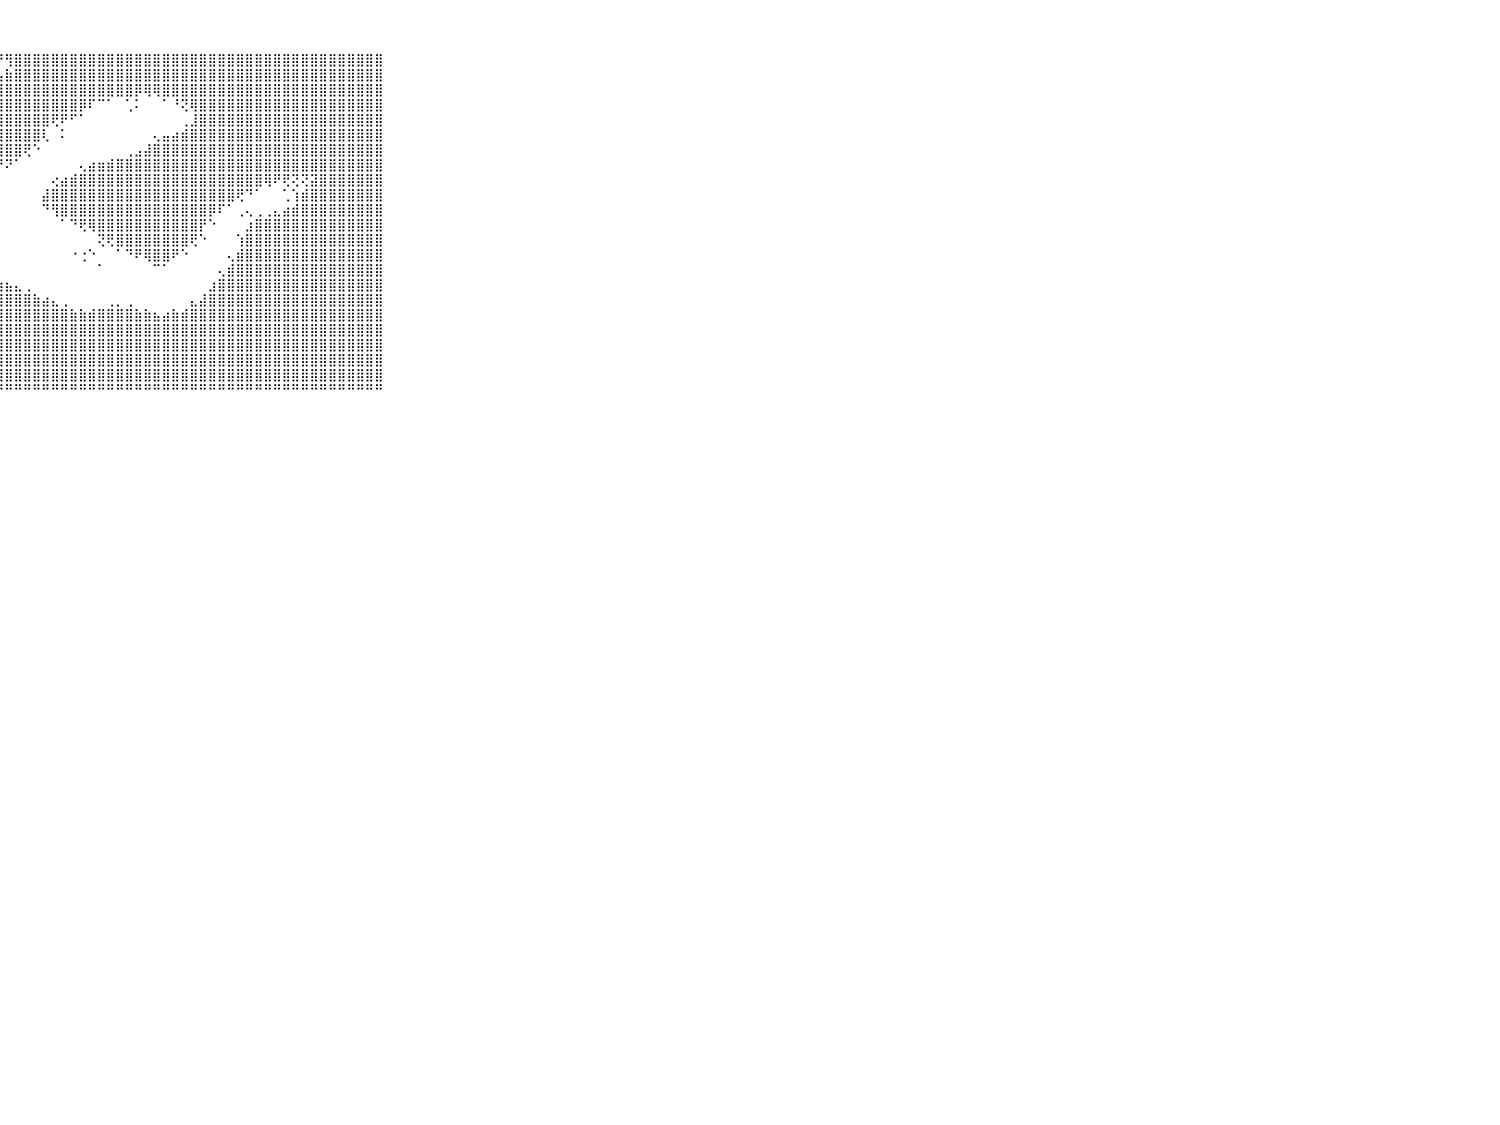

⠀⠀⠀⠀⠀⠀⠀⠀⠀⠀⠀⣿⣿⣿⣿⣿⣿⣿⣿⣿⣿⣿⡿⠿⠟⠟⠟⠟⢻⣿⣿⣿⣿⣿⣿⣿⣿⣿⣿⣿⣿⣿⣿⣿⣿⣿⣿⣿⣿⣿⣿⣿⣿⣿⣿⣿⣿⣿⣿⣿⣿⣿⣿⣿⣿⣿⣿⣿⣿⠀⠀⠀⠀⠀⠀⠀⠀⠀⠀⠀⠀
⠀⠀⠀⠀⠀⠀⠀⠀⠀⠀⠀⣿⣿⣿⣿⣿⣿⣿⣿⡿⠟⠙⢀⠀⠀⠄⢀⣡⣷⣿⣿⣿⣿⣿⣿⣿⣿⣿⣿⣿⣿⣿⣿⣿⣿⣿⣿⣿⣿⣿⣿⣿⣿⣿⣿⣿⣿⣿⣿⣿⣿⣿⣿⣿⣿⣿⣿⣿⣿⠀⠀⠀⠀⠀⠀⠀⠀⠀⠀⠀⠀
⠀⠀⠀⠀⠀⠀⠀⠀⠀⠀⠀⣿⡿⠿⠟⢛⢋⠉⠁⠀⢀⣠⣴⣴⣷⣿⣿⣿⣿⣿⣿⣿⣿⣿⣿⣿⣿⣿⣿⣿⣿⣿⡿⢿⢿⣿⣿⣿⣿⣿⣿⣿⣿⣿⣿⣿⣿⣿⣿⣿⣿⣿⣿⣿⣿⣿⣿⣿⣿⠀⠀⠀⠀⠀⠀⠀⠀⠀⠀⠀⠀
⠀⠀⠀⠀⠀⠀⠀⠀⠀⠀⠀⠀⠀⢀⢀⣠⣤⣴⣷⣿⣿⣿⣿⣿⣿⣿⣿⣿⣿⣿⣿⣿⣿⣿⣿⣿⡿⠏⠉⠁⠀⢁⠅⠀⠀⠁⠘⢝⢿⣿⣿⣿⣿⣿⣿⣿⣿⣿⣿⣿⣿⣿⣿⣿⣿⣿⣿⣿⣿⠀⠀⠀⠀⠀⠀⠀⠀⠀⠀⠀⠀
⠀⠀⠀⠀⠀⠀⠀⠀⠀⠀⠀⣤⣷⣿⣿⣿⣿⣿⣿⣿⣿⣿⣿⣿⣿⣿⣿⣿⣿⣿⣿⣿⣿⢟⠟⠋⠁⠀⠀⠀⠀⠀⠀⠀⠀⠀⠀⢀⣸⣿⣿⣿⣿⣿⣿⣿⣿⣿⣿⣿⣿⣿⣿⣿⣿⣿⣿⣿⣿⠀⠀⠀⠀⠀⠀⠀⠀⠀⠀⠀⠀
⠀⠀⠀⠀⠀⠀⠀⠀⠀⠀⠀⠙⠛⢿⣿⣿⣿⣿⣿⣿⣿⣿⣿⣿⣿⣿⣿⣿⣿⣿⣿⣿⢇⠀⠅⠀⠀⠀⠀⠀⠀⠀⠀⠀⢄⣤⣴⣾⣿⣿⣿⣿⣿⣿⣿⣿⣿⣿⣿⣿⣿⣿⣿⣿⣿⣿⣿⣿⣿⠀⠀⠀⠀⠀⠀⠀⠀⠀⠀⠀⠀
⠀⠀⠀⠀⠀⠀⠀⠀⠀⠀⠀⠀⠀⠀⠀⠈⠙⠙⠟⠿⣿⣿⣿⣿⣿⣿⣿⣿⣿⣿⢟⠑⠀⠀⠀⠀⠀⠀⠀⠀⠀⢀⣠⣼⣿⣿⣿⣿⣿⣿⣿⣿⣿⣿⣿⣿⣿⣿⣿⣿⣿⣿⣿⣿⣿⣿⣿⣿⣿⠀⠀⠀⠀⠀⠀⠀⠀⠀⠀⠀⠀
⠀⠀⠀⠀⠀⠀⠀⠀⠀⠀⠀⠀⠀⠀⠀⠀⠀⠀⠀⠀⠁⠉⠙⠟⠿⠿⠿⠟⠝⠁⠀⠀⠀⠀⠀⠀⢄⣴⣶⣾⣿⣿⣿⣿⣿⣿⣿⣿⣿⣿⣿⣿⣿⣿⣿⣿⣿⣿⣿⣿⣿⣿⣿⣿⣿⣿⣿⣿⣿⠀⠀⠀⠀⠀⠀⠀⠀⠀⠀⠀⠀
⠀⠀⠀⠀⠀⠀⠀⠀⠀⠀⠀⠀⠀⠀⠀⠀⠀⠀⠁⠀⠀⠀⠀⠀⠀⠀⠀⠀⠀⠀⠀⠀⠀⢔⣴⣾⣿⣿⣿⣿⣿⣿⣿⣿⣿⣿⣿⣿⣿⣿⣿⣿⣿⣿⣿⣿⢿⠟⢟⢝⢝⣽⣿⣿⣿⣿⣿⣿⣿⠀⠀⠀⠀⠀⠀⠀⠀⠀⠀⠀⠀
⠀⠀⠀⠀⠀⠀⠀⠀⠀⠀⠀⠀⠀⠀⠀⠀⠀⠀⠀⠀⠀⠀⠀⠀⠀⠀⠀⠀⠀⠀⠀⠀⣼⣿⣿⣿⣿⣿⣿⣿⣿⣿⣿⣿⣿⣿⣿⣿⣿⣿⣿⣿⣿⢟⠙⠁⠀⠀⢁⢱⣾⣿⣿⣿⣿⣿⣿⣿⣿⠀⠀⠀⠀⠀⠀⠀⠀⠀⠀⠀⠀
⠀⠀⠀⠀⠀⠀⠀⠀⠀⠀⠀⠀⠀⠀⠀⠀⠀⠀⠀⠀⠀⠀⠀⠀⠀⠀⠀⠀⠀⠀⠀⠀⠙⢻⣿⣿⣿⣿⣿⣿⣿⣿⣿⣿⣿⣿⣿⣿⣿⣿⡿⠏⠁⢀⢄⢀⢀⣄⣴⣾⣿⣿⣿⣿⣿⣿⣿⣿⣿⠀⠀⠀⠀⠀⠀⠀⠀⠀⠀⠀⠀
⠀⠀⠀⠀⠀⠀⠀⠀⠀⠀⠀⠀⠀⠀⠀⠀⠀⠀⠀⠀⠀⠀⠀⠀⠀⠀⠀⠀⠀⠀⠀⠀⠀⠀⠁⠙⢟⢿⣿⣿⣿⣿⣿⣿⣿⣿⣿⣿⣿⡟⠑⠀⠀⠀⣰⣿⣿⣿⣿⣿⣿⣿⣿⣿⣿⣿⣿⣿⣿⠀⠀⠀⠀⠀⠀⠀⠀⠀⠀⠀⠀
⠀⠀⠀⠀⠀⠀⠀⠀⠀⠀⠀⠀⠀⠀⠀⠀⠀⠀⠀⠀⠀⠀⠀⠀⠀⠀⠀⠀⠀⠀⠀⠀⠀⠀⠀⠀⠀⠀⢝⢟⣿⣿⣿⣿⣿⣿⣿⣿⢟⠑⠀⠀⠀⢱⣿⣿⣿⣿⣿⣿⣿⣿⣿⣿⣿⣿⣿⣿⣿⠀⠀⠀⠀⠀⠀⠀⠀⠀⠀⠀⠀
⠀⠀⠀⠀⠀⠀⠀⠀⠀⠀⠀⠀⠀⠀⠀⠀⠀⠀⠀⠀⠀⠀⠀⠀⠀⠀⠀⠀⠀⠀⠀⠀⠀⠀⠀⠐⢐⠑⠀⠀⠁⠙⠟⢿⣿⣿⠟⠑⠀⠀⠀⠀⢄⣾⣿⣿⣿⣿⣿⣿⣿⣿⣿⣿⣿⣿⣿⣿⣿⠀⠀⠀⠀⠀⠀⠀⠀⠀⠀⠀⠀
⠀⠀⠀⠀⠀⠀⠀⠀⠀⠀⠀⠀⠀⠀⠀⠀⠀⠀⠀⠀⠀⠀⠀⠀⠀⠀⠀⠀⠀⠀⠀⠀⠀⠀⠀⠀⠀⠀⠁⠀⠀⠀⠀⠀⠉⠁⠀⠀⠀⠀⠀⢄⣾⣿⣿⣿⣿⣿⣿⣿⣿⣿⣿⣿⣿⣿⣿⣿⣿⠀⠀⠀⠀⠀⠀⠀⠀⠀⠀⠀⠀
⠀⠀⠀⠀⠀⠀⠀⠀⠀⠀⠀⠀⠀⠀⠀⠀⠀⠀⠀⠀⠀⠀⠀⠀⠀⣄⣴⣶⣦⣄⢀⠀⠀⠀⠀⠀⠀⠀⠀⠀⠀⠀⠀⠀⠀⠀⠀⠀⠀⠀⣰⣿⣿⣿⣿⣿⣿⣿⣿⣿⣿⣿⣿⣿⣿⣿⣿⣿⣿⠀⠀⠀⠀⠀⠀⠀⠀⠀⠀⠀⠀
⠀⠀⠀⠀⠀⠀⠀⠀⠀⠀⠀⠀⠀⠀⠀⠀⠀⠀⠀⠀⠀⢀⣠⣴⣿⣿⣿⣿⣿⣿⣿⣷⣴⣄⢀⠀⠀⠀⠀⢀⡀⢀⠀⠀⠀⠀⠀⠀⣄⣼⣿⣿⣿⣿⣿⣿⣿⣿⣿⣿⣿⣿⣿⣿⣿⣿⣿⣿⣿⠀⠀⠀⠀⠀⠀⠀⠀⠀⠀⠀⠀
⠀⠀⠀⠀⠀⠀⠀⠀⠀⠀⠀⠀⠀⠀⠀⠀⢀⣠⣴⣶⣾⣿⣿⣿⣿⣿⣿⣿⣿⣿⣿⣿⣿⣿⣿⣷⣷⣾⣿⣿⣿⣿⣷⣷⣦⣴⣷⣾⣿⣿⣿⣿⣿⣿⣿⣿⣿⣿⣿⣿⣿⣿⣿⣿⣿⣿⣿⣿⣿⠀⠀⠀⠀⠀⠀⠀⠀⠀⠀⠀⠀
⠀⠀⠀⠀⠀⠀⠀⠀⠀⠀⠀⠀⠀⢄⣴⣾⣿⣿⣿⣿⣿⣿⣿⣿⣿⣿⣿⣿⣿⣿⣿⣿⣿⣿⣿⣿⣿⣿⣿⣿⣿⣿⣿⣿⣿⣿⣿⣿⣿⣿⣿⣿⣿⣿⣿⣿⣿⣿⣿⣿⣿⣿⣿⣿⣿⣿⣿⣿⣿⠀⠀⠀⠀⠀⠀⠀⠀⠀⠀⠀⠀
⠀⠀⠀⠀⠀⠀⠀⠀⠀⠀⠀⠀⢄⣾⣿⣿⣿⣿⣿⣿⣿⣿⣿⣿⣿⣿⣿⣿⣿⣿⣿⣿⣿⣿⣿⣿⣿⣿⣿⣿⣿⣿⣿⣿⣿⣿⣿⣿⣿⣿⣿⣿⣿⣿⣿⣿⣿⣿⣿⣿⣿⣿⣿⣿⣿⣿⣿⣿⣿⠀⠀⠀⠀⠀⠀⠀⠀⠀⠀⠀⠀
⠀⠀⠀⠀⠀⠀⠀⠀⠀⠀⠀⣵⣿⣿⣿⣿⣿⣿⣿⣿⣿⣿⣿⣿⣿⣿⣿⣿⣿⣿⣿⣿⣿⣿⣿⣿⣿⣿⣿⣿⣿⣿⣿⣿⣿⣿⣿⣿⣿⣿⣿⣿⣿⣿⣿⣿⣿⣿⣿⣿⣿⣿⣿⣿⣿⣿⣿⣿⣿⠀⠀⠀⠀⠀⠀⠀⠀⠀⠀⠀⠀
⠀⠀⠀⠀⠀⠀⠀⠀⠀⠀⠀⣿⣿⣿⣿⣿⣿⣿⣿⣿⣿⣿⣿⣿⣿⣿⣿⣿⣿⣿⣿⣿⣿⣿⣿⣿⣿⣿⣿⣿⣿⣿⣿⣿⣿⣿⣿⣿⣿⣿⣿⣿⣿⣿⣿⣿⣿⣿⣿⣿⣿⣿⣿⣿⣿⣿⣿⣿⣿⠀⠀⠀⠀⠀⠀⠀⠀⠀⠀⠀⠀
⠀⠀⠀⠀⠀⠀⠀⠀⠀⠀⠀⠛⠛⠛⠛⠛⠛⠛⠛⠛⠛⠛⠛⠛⠛⠛⠛⠛⠛⠛⠛⠛⠛⠛⠛⠛⠛⠛⠛⠛⠛⠛⠛⠛⠛⠛⠛⠛⠛⠛⠛⠛⠛⠛⠛⠛⠛⠛⠛⠛⠛⠛⠛⠛⠛⠛⠛⠛⠛⠀⠀⠀⠀⠀⠀⠀⠀⠀⠀⠀⠀